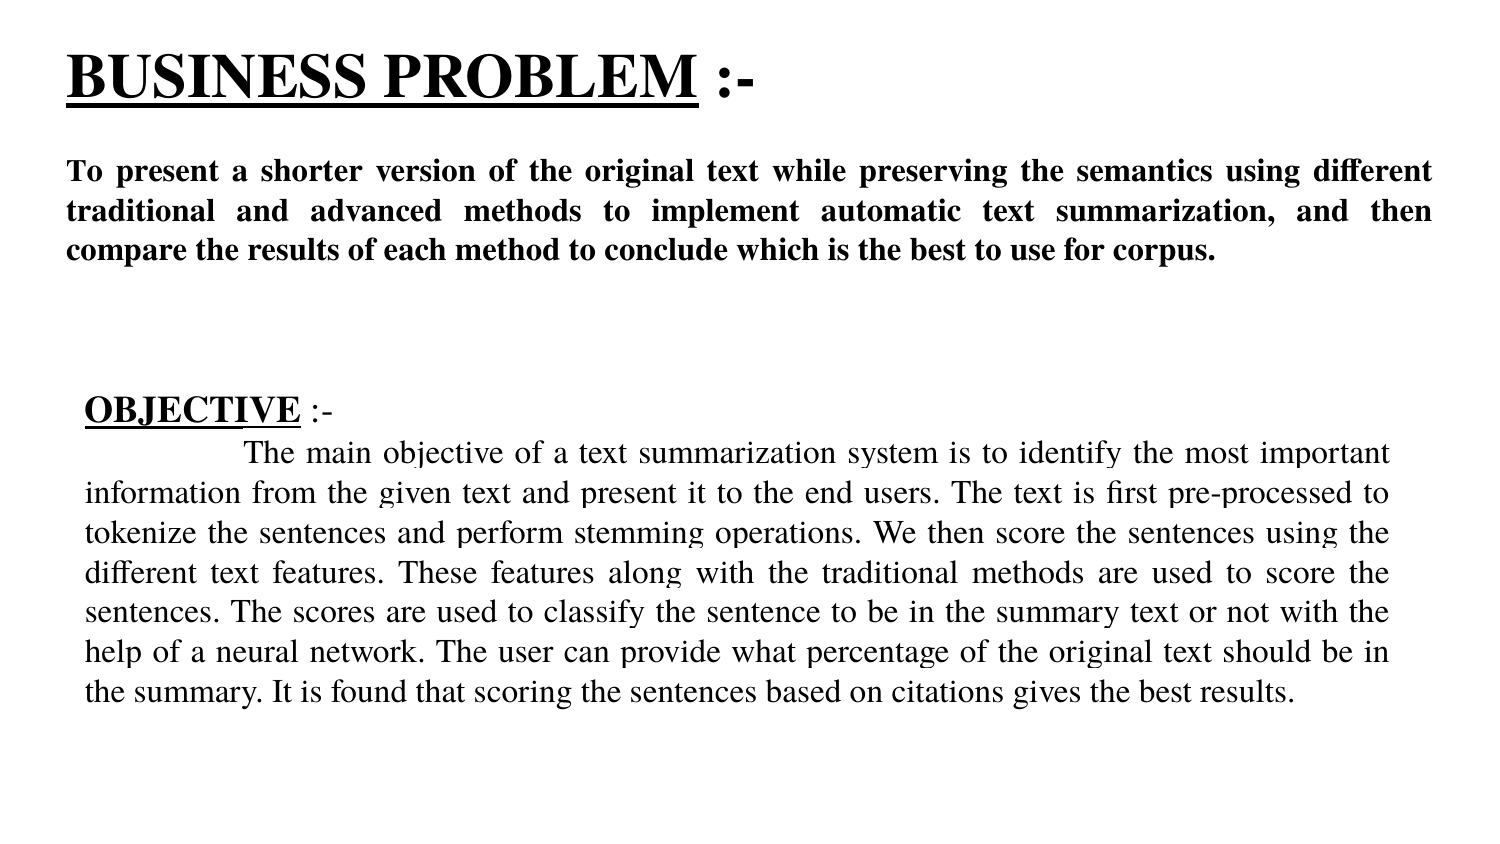

# BUSINESS PROBLEM :-
To present a shorter version of the original text while preserving the semantics using different traditional and advanced methods to implement automatic text summarization, and then compare the results of each method to conclude which is the best to use for corpus.
OBJECTIVE :-
                The main objective of a text summarization system is to identify the most important information from the given text and present it to the end users. The text is first pre-processed to tokenize the sentences and perform stemming operations. We then score the sentences using the different text features. These features along with the traditional methods are used to score the sentences. The scores are used to classify the sentence to be in the summary text or not with the help of a neural network. The user can provide what percentage of the original text should be in the summary. It is found that scoring the sentences based on citations gives the best results.